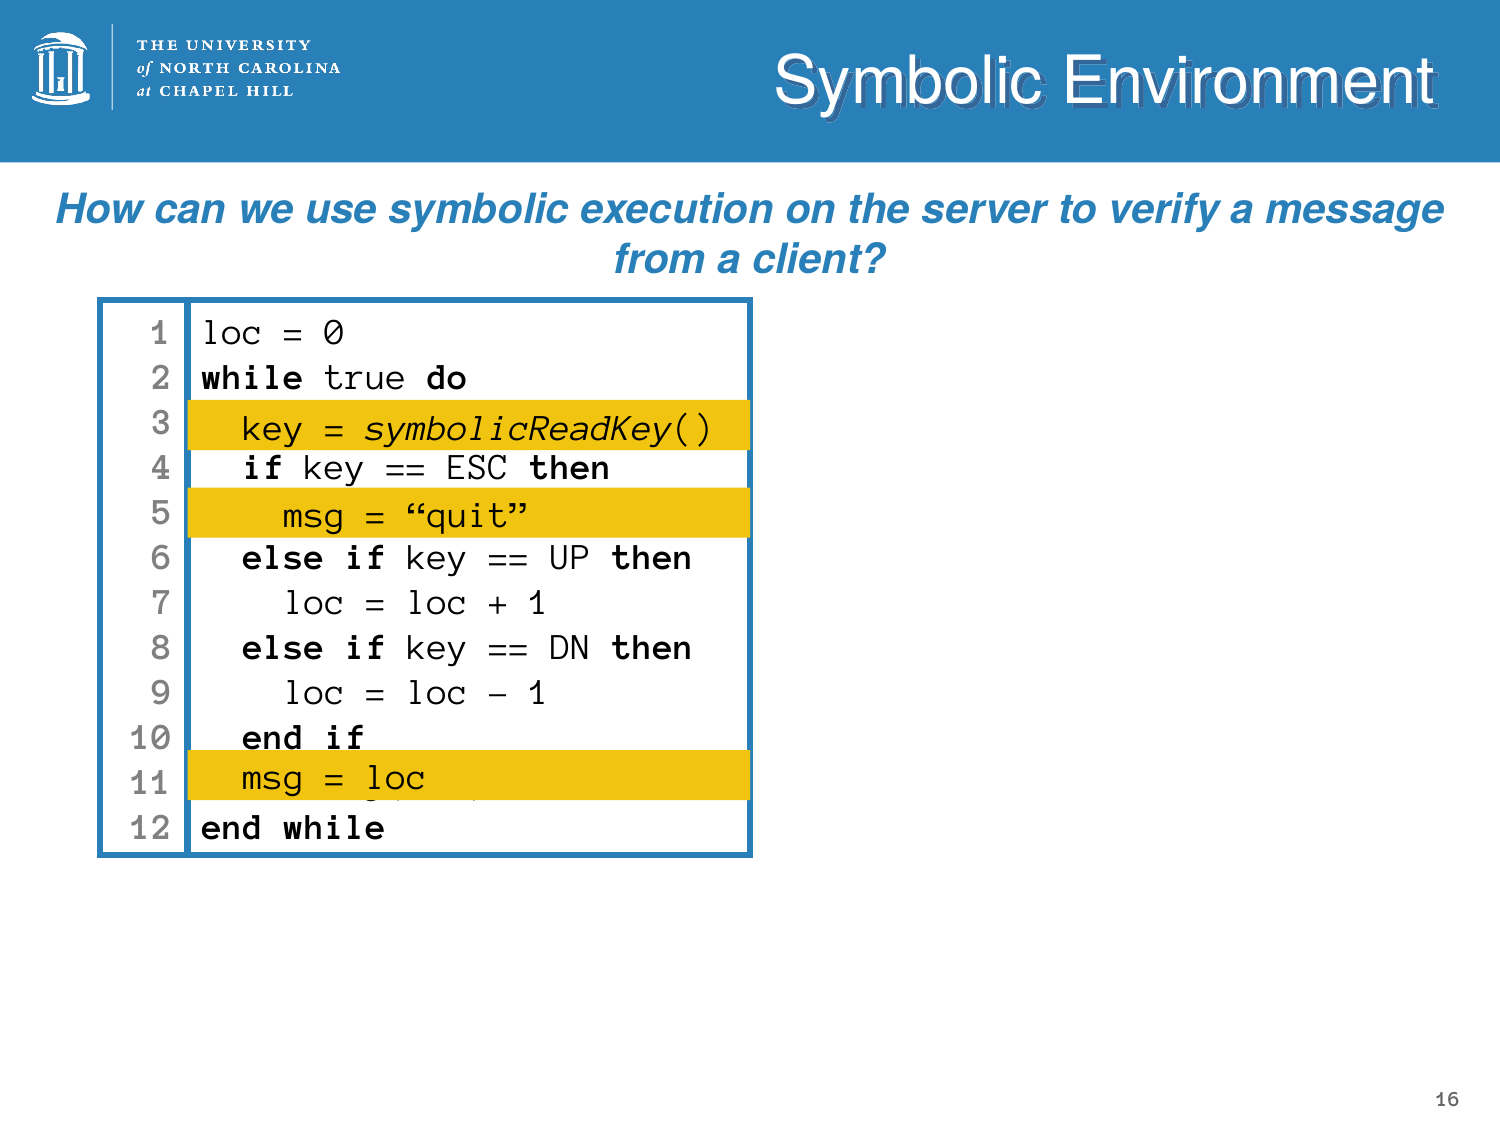

# Symbolic Environment
How can we use symbolic execution on the server to verify a message from a client?
1
2
3
4
5
6
7
8
9
10
11
12
loc = 0
while true do
  key = readKey()
  if key == ESC then
    sendQuitMsg()
  else if key == UP then
    loc = loc + 1
  else if key == DN then
    loc = loc – 1
  end if
  sendMsg(loc)
end while
  key = symbolicReadKey()
    msg = “quit”
  msg = loc